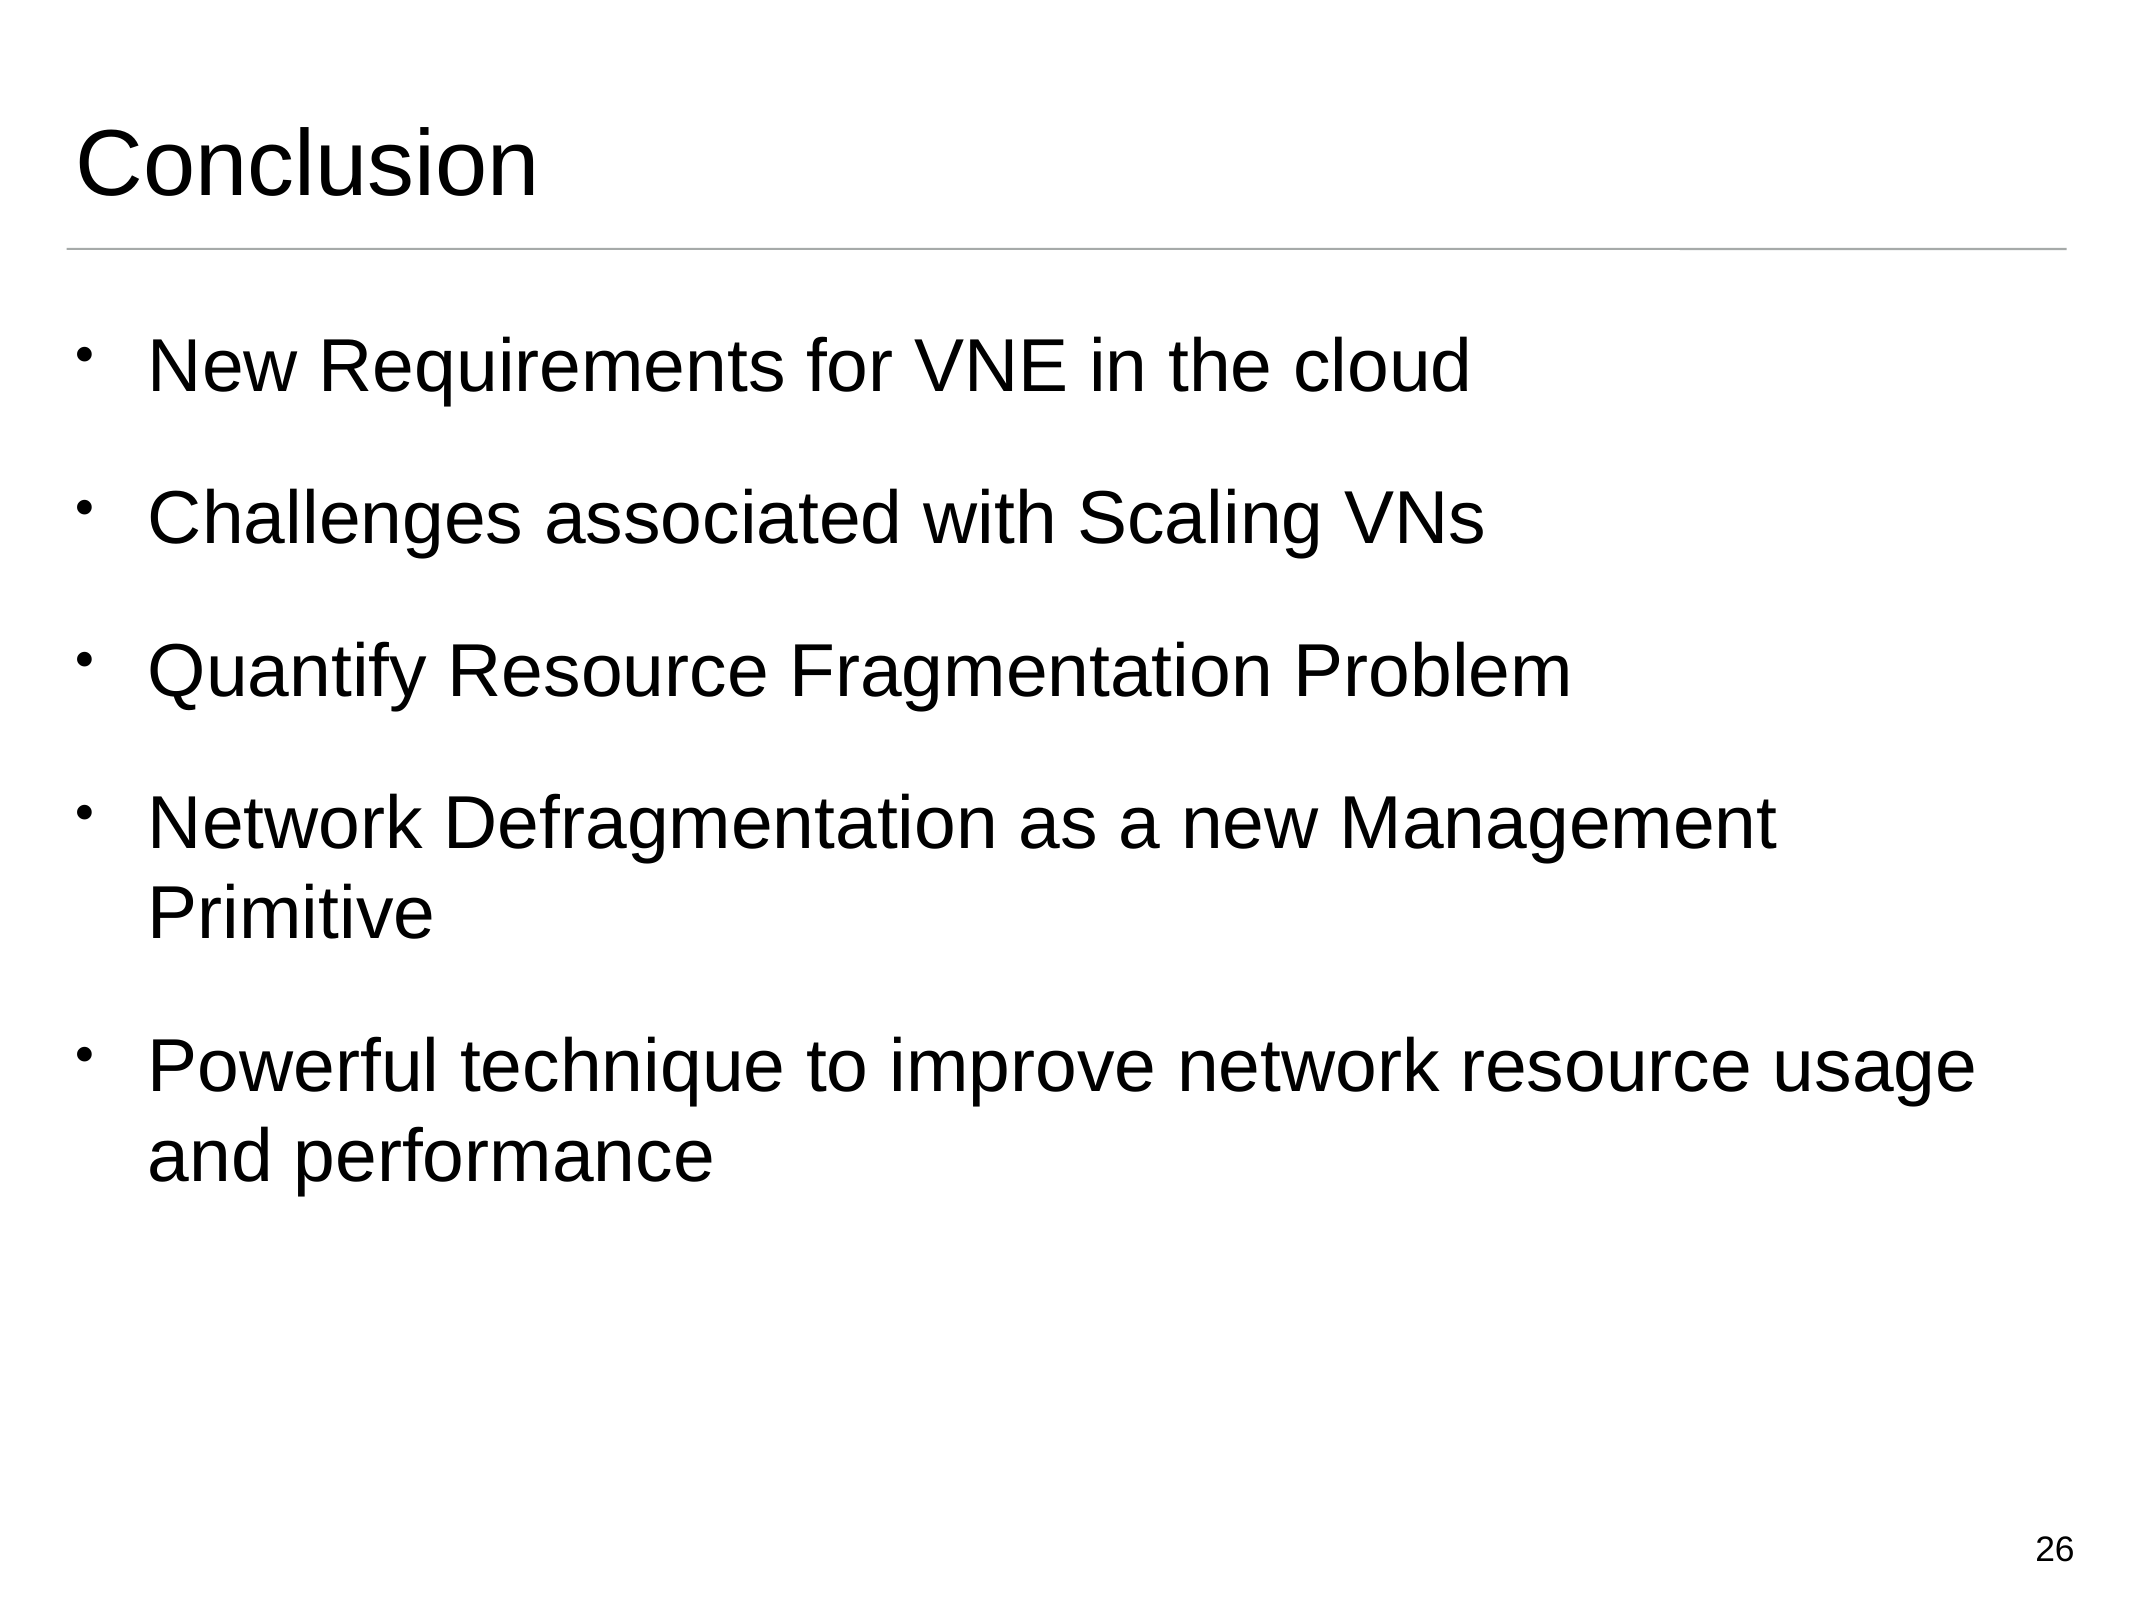

# Conclusion
New Requirements for VNE in the cloud
Challenges associated with Scaling VNs
Quantify Resource Fragmentation Problem
Network Defragmentation as a new Management Primitive
Powerful technique to improve network resource usage and performance
26